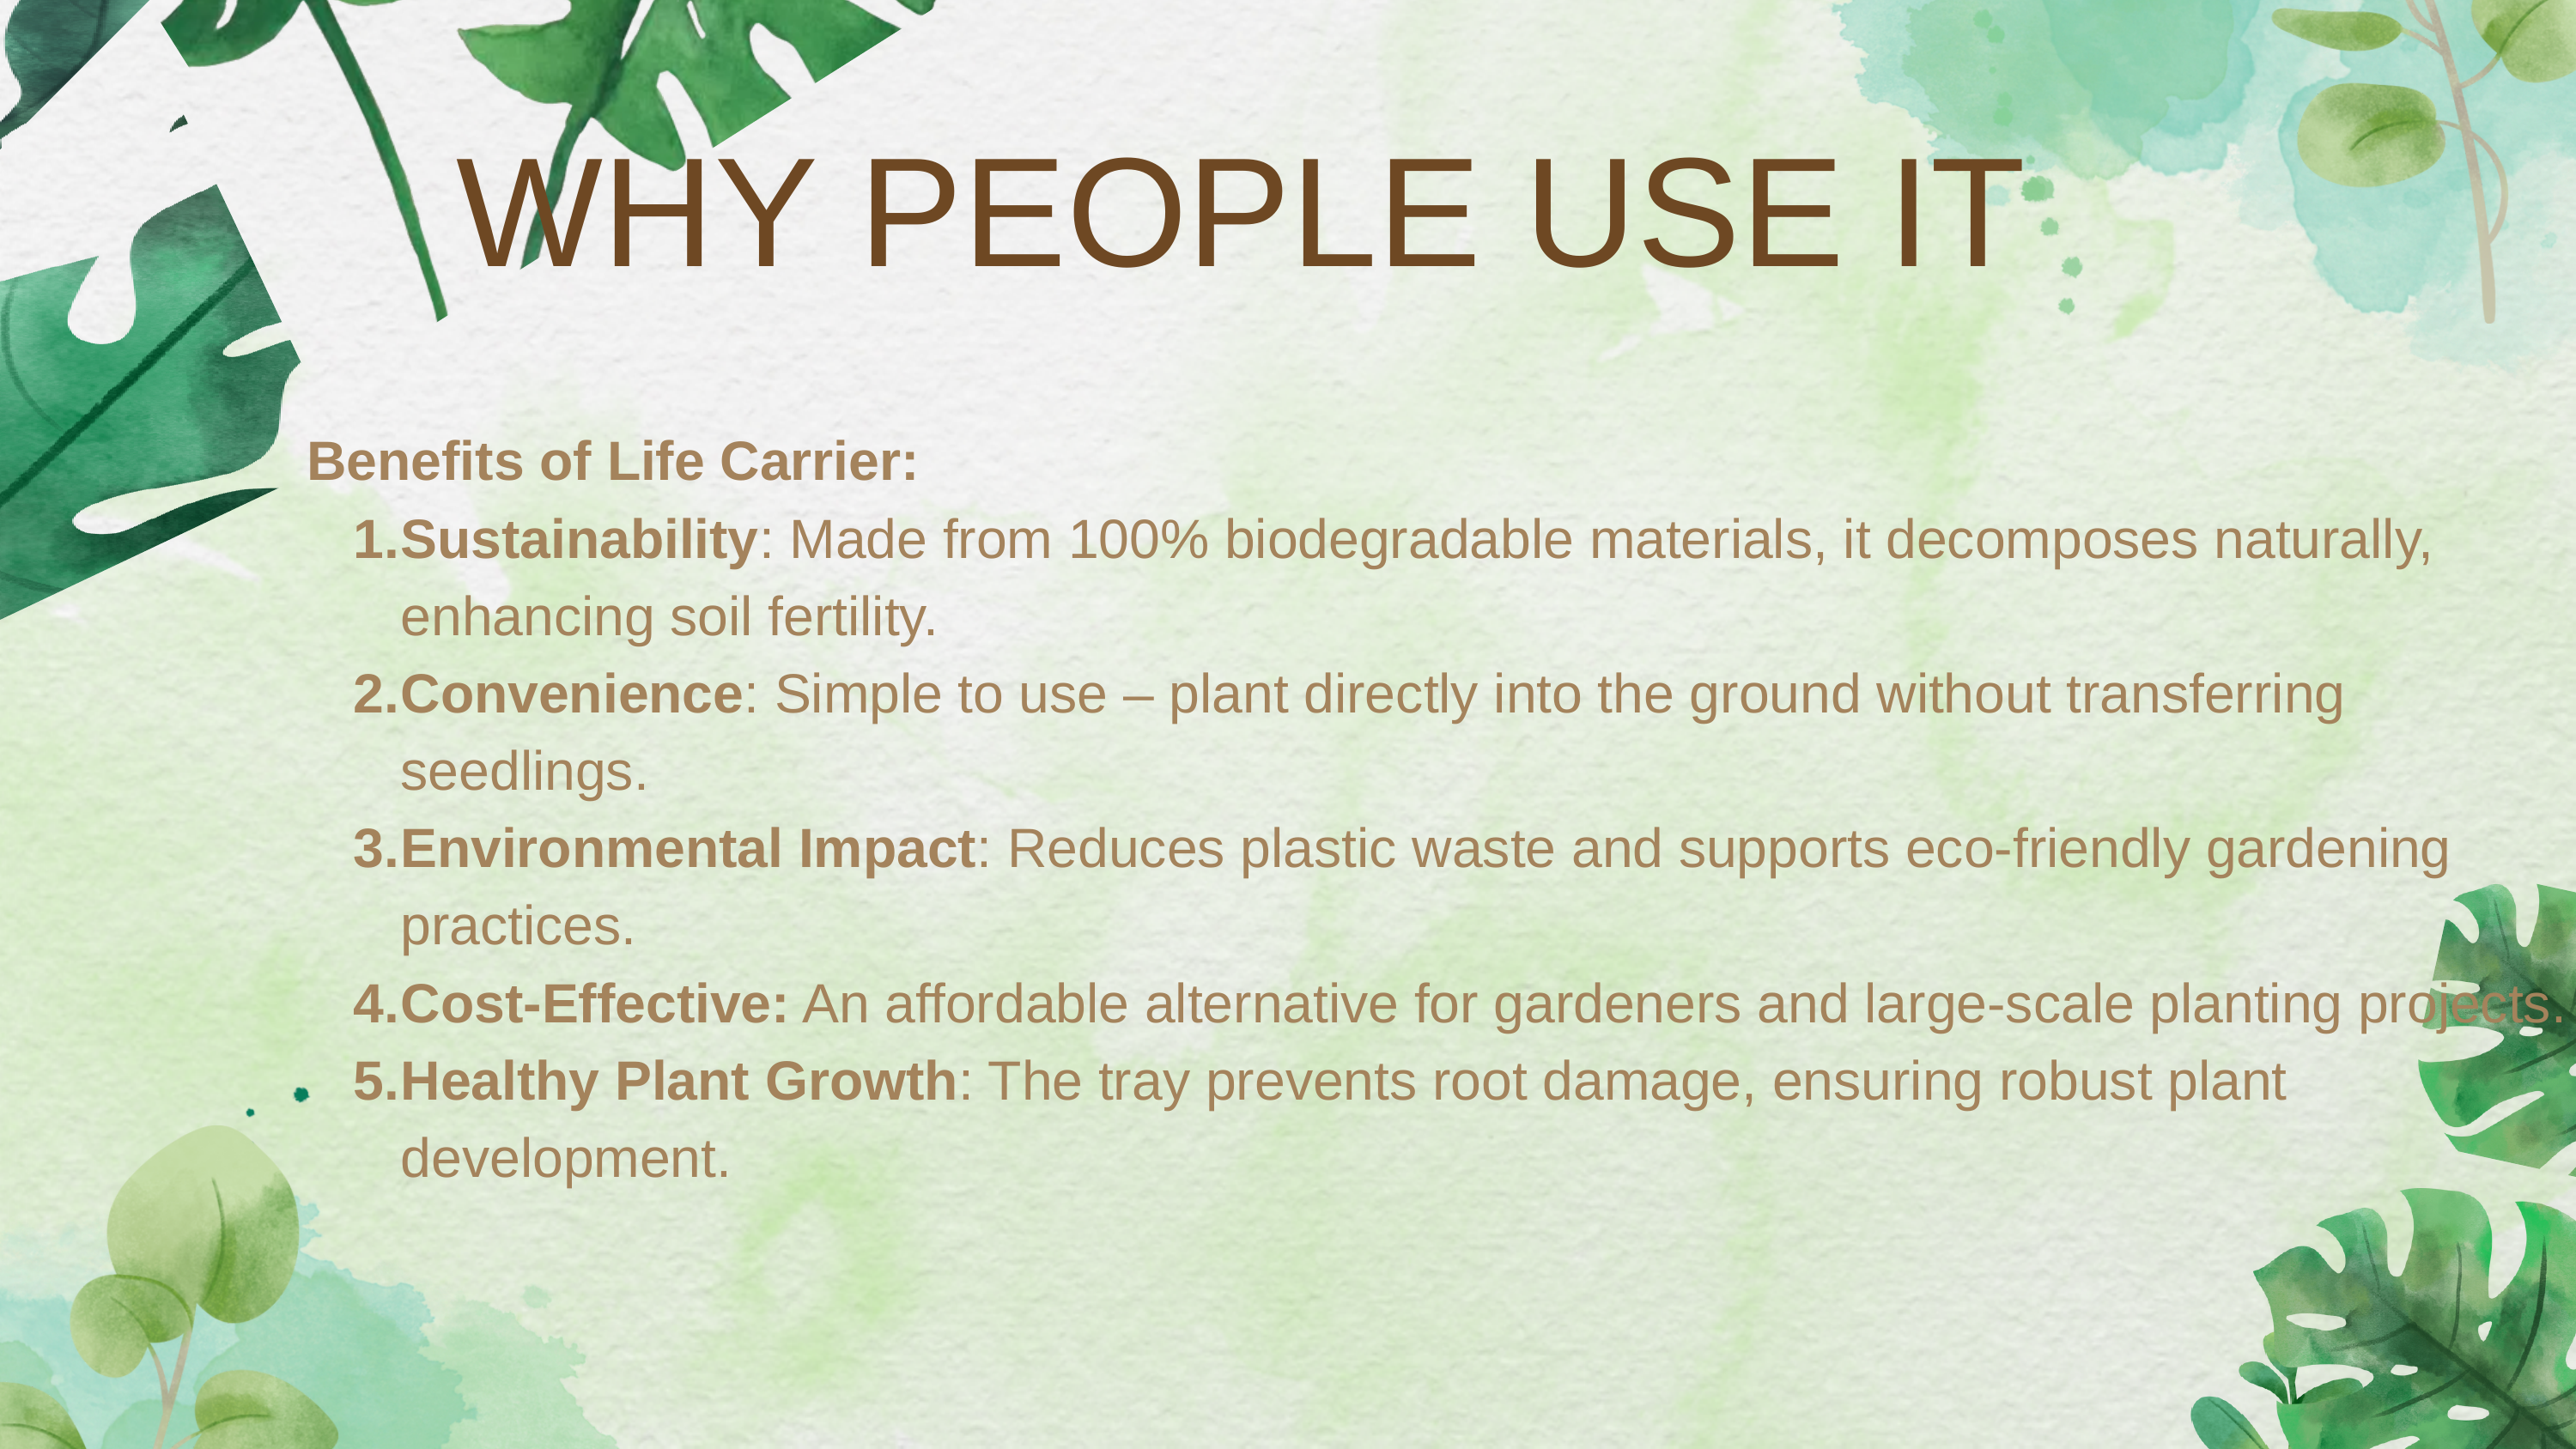

WHY PEOPLE USE IT

Benefits of Life Carrier:
Sustainability: Made from 100% biodegradable materials, it decomposes naturally, enhancing soil fertility.
Convenience: Simple to use – plant directly into the ground without transferring seedlings.
Environmental Impact: Reduces plastic waste and supports eco-friendly gardening practices.
Cost-Effective: An affordable alternative for gardeners and large-scale planting projects.
Healthy Plant Growth: The tray prevents root damage, ensuring robust plant development.